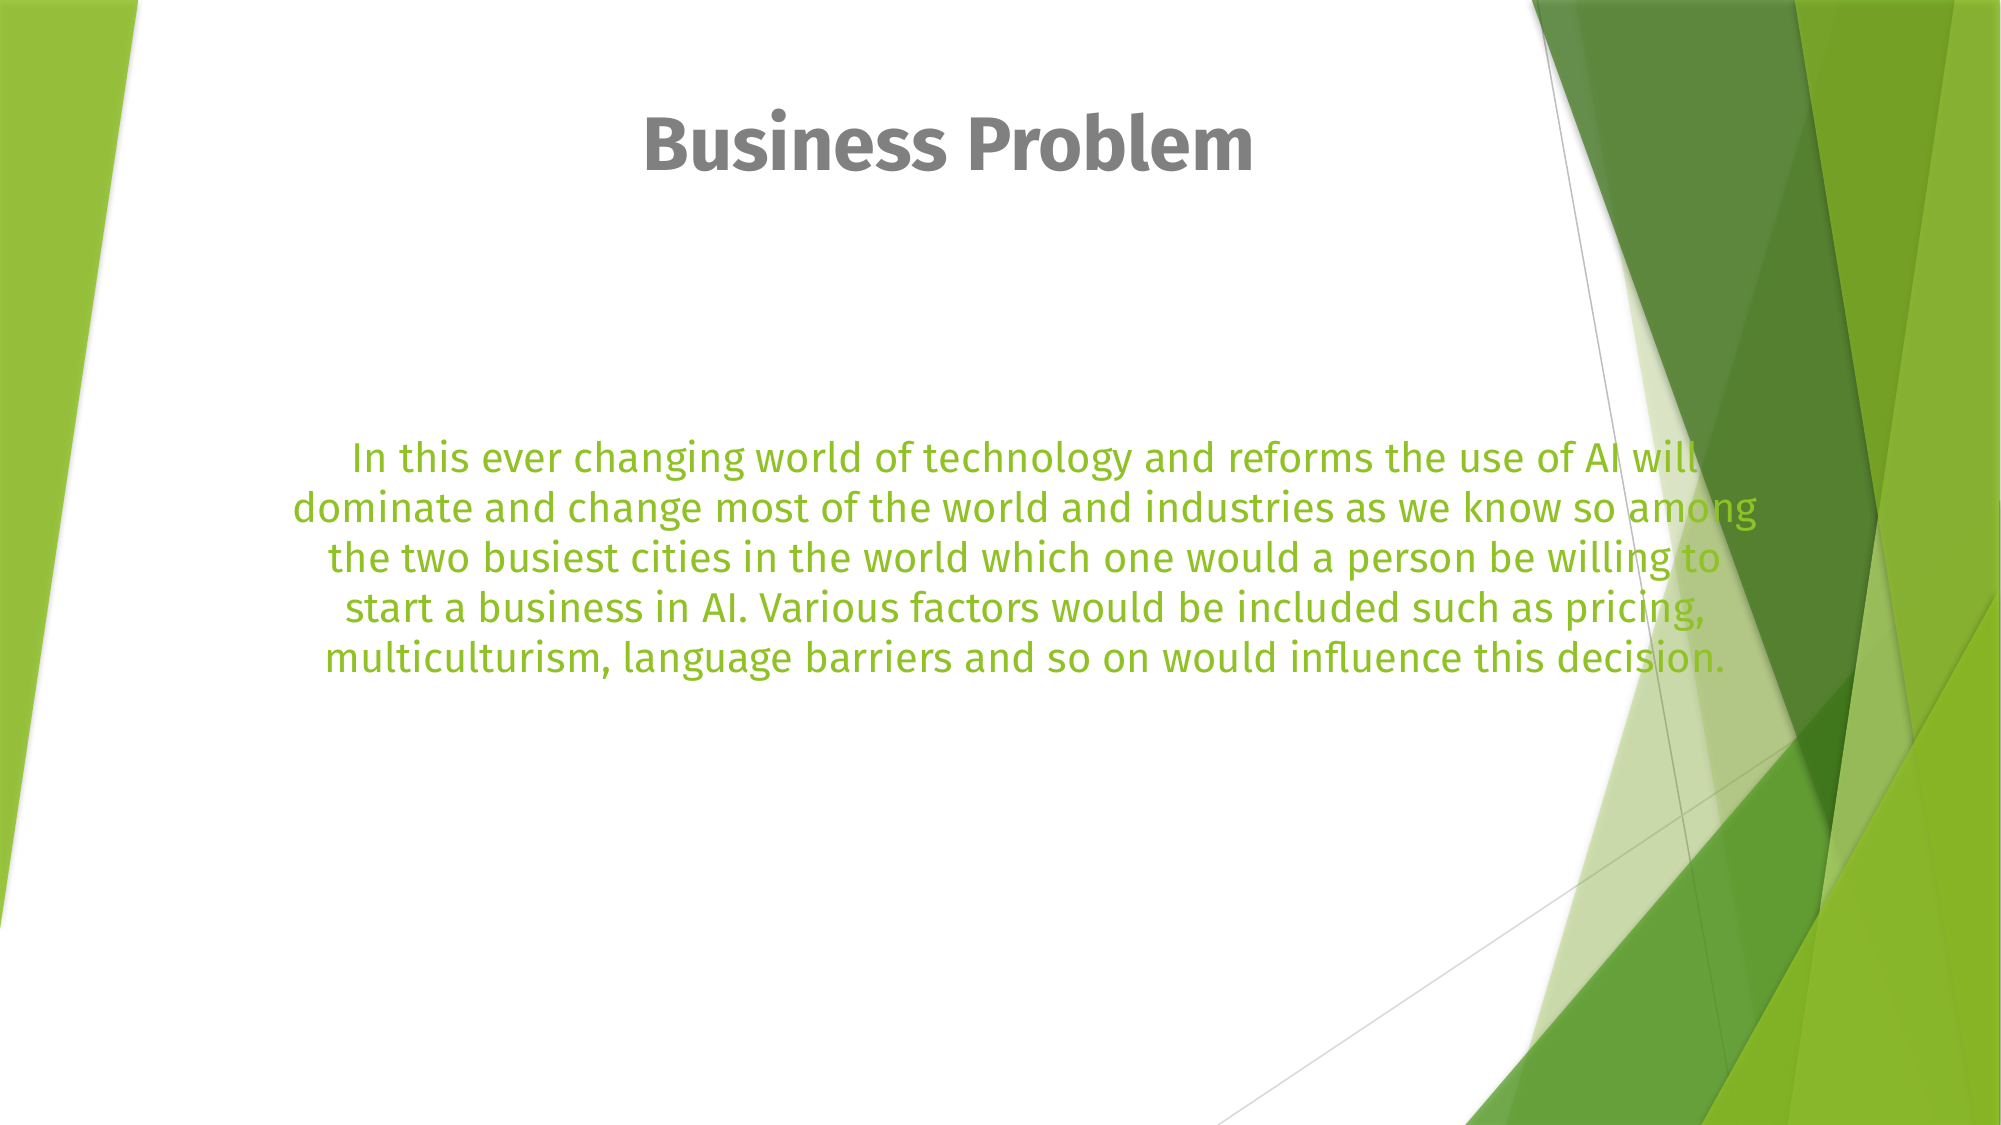

Business Problem
# In this ever changing world of technology and reforms the use of AI will dominate and change most of the world and industries as we know so among the two busiest cities in the world which one would a person be willing to start a business in AI. Various factors would be included such as pricing, multiculturism, language barriers and so on would influence this decision.